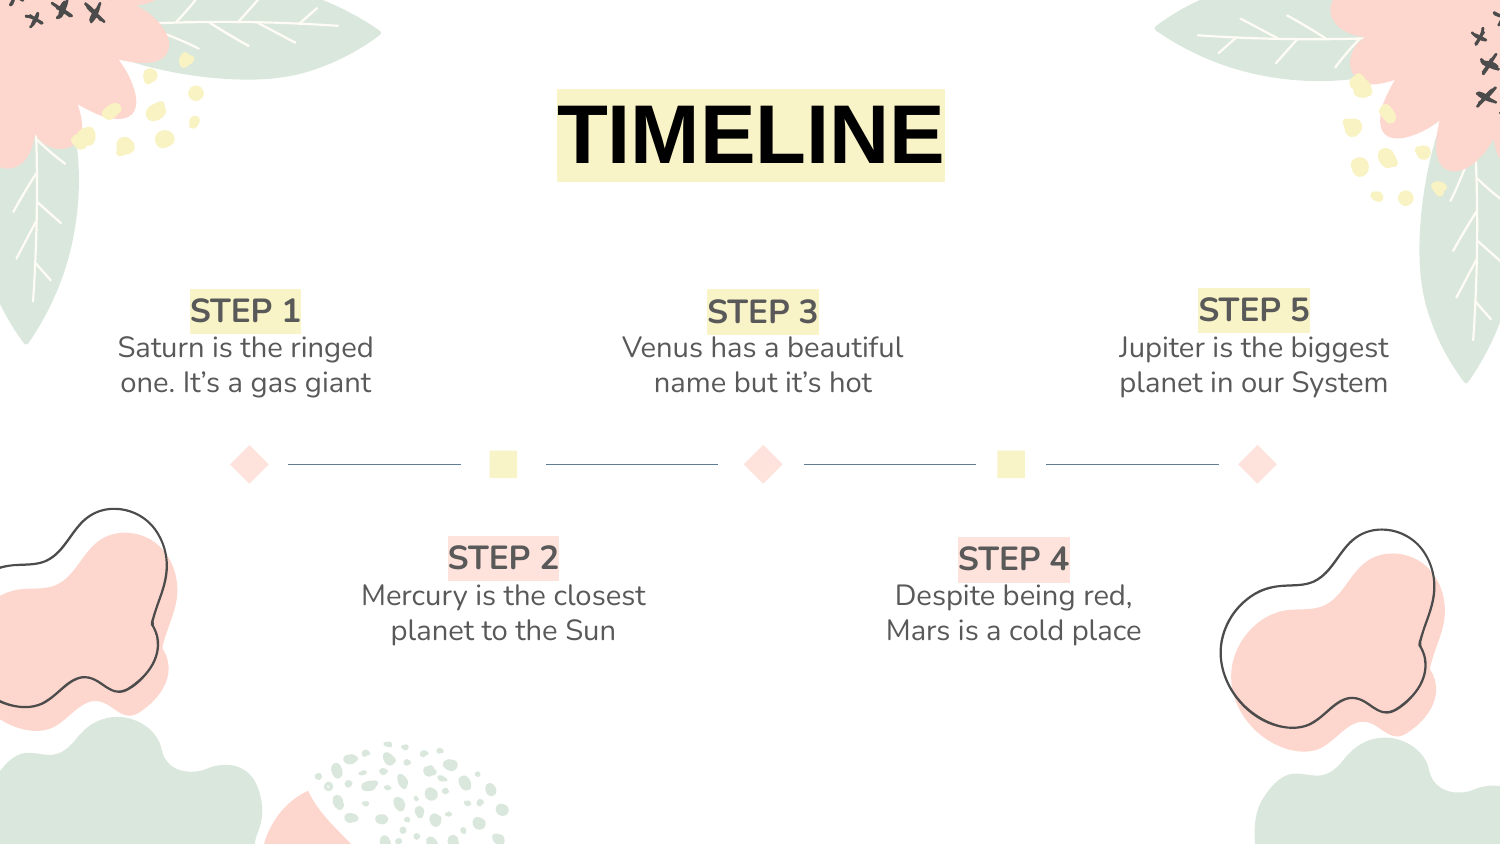

# TIMELINE
STEP 5
STEP 1
STEP 3
Saturn is the ringed one. It’s a gas giant
Venus has a beautiful name but it’s hot
Jupiter is the biggest planet in our System

STEP 2
STEP 4
Mercury is the closest planet to the Sun
Despite being red, Mars is a cold place